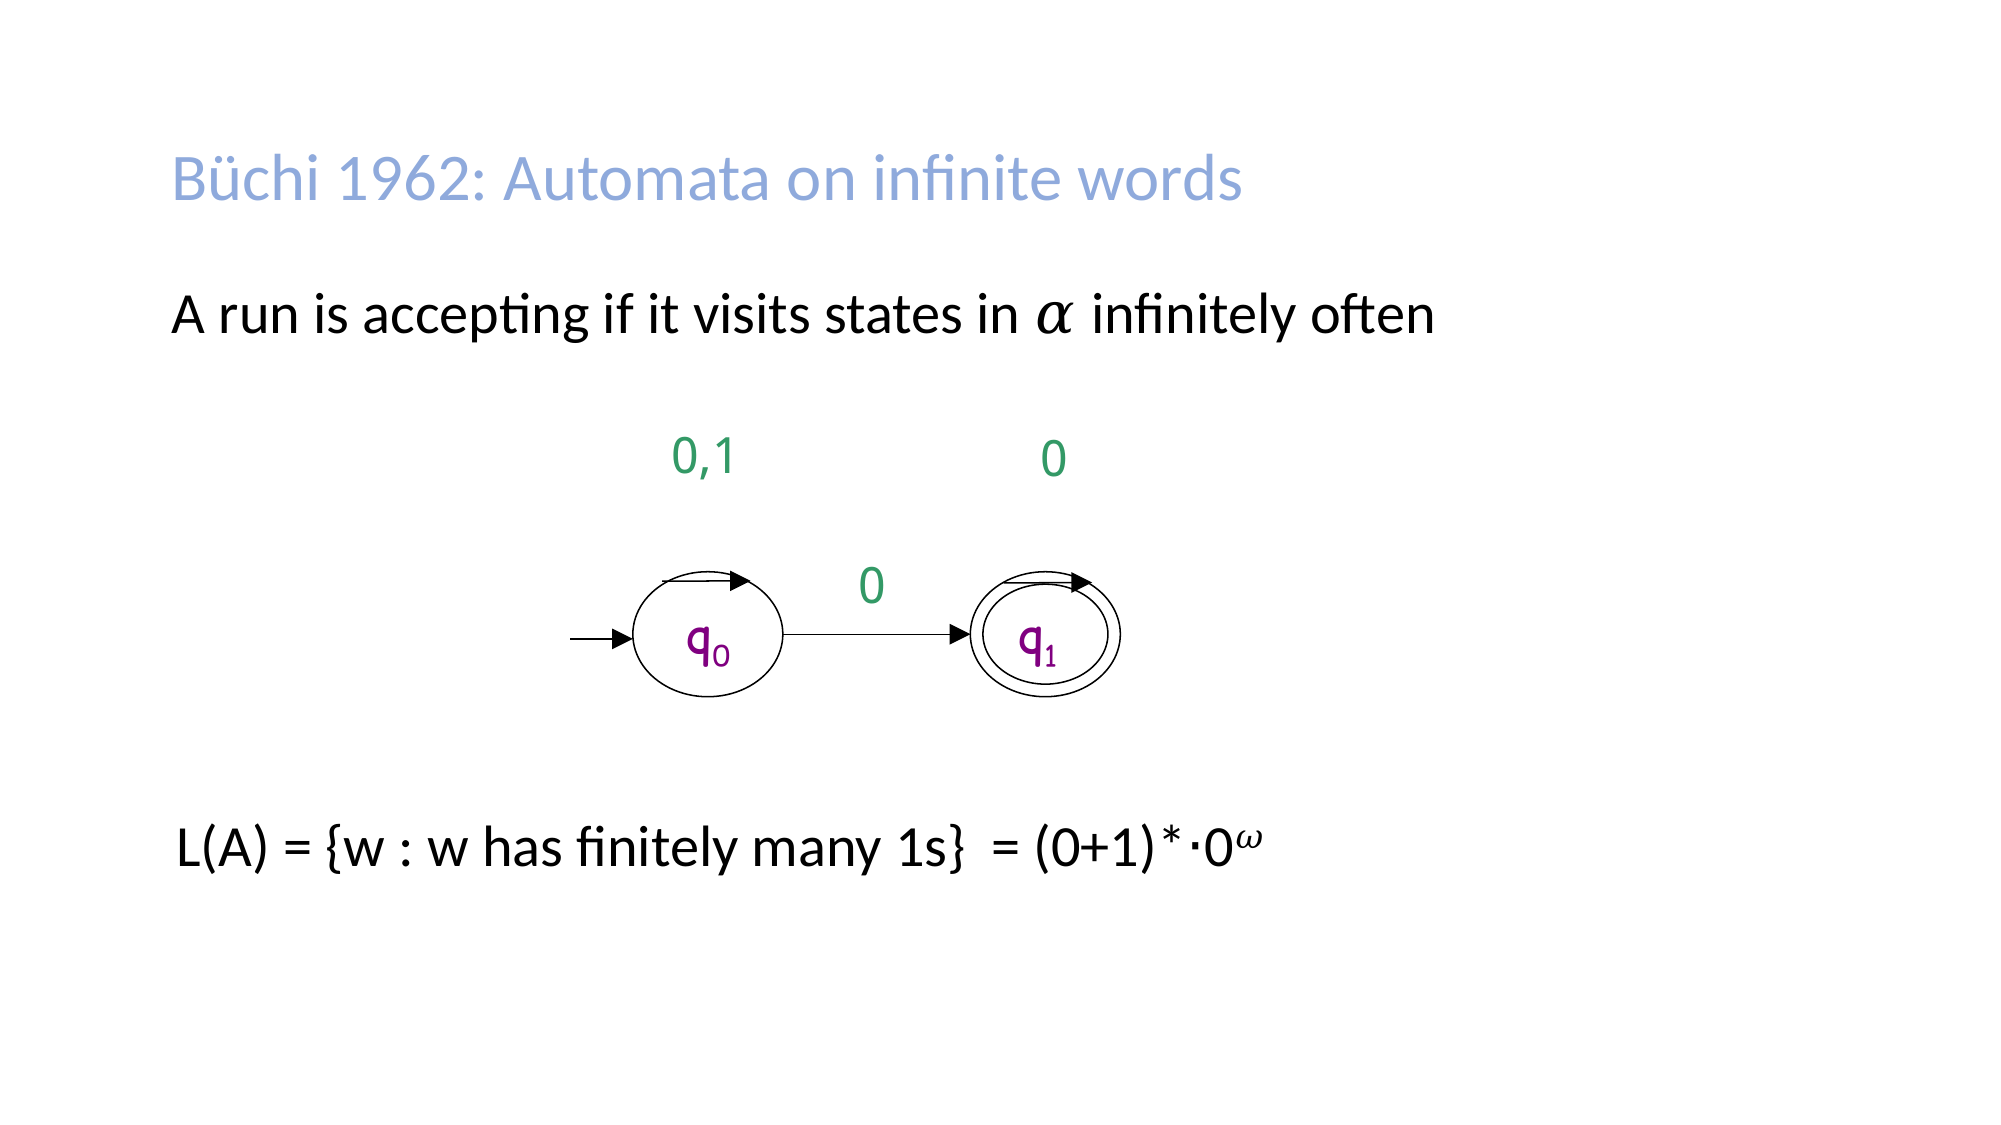

Büchi 1962: Automata on infinite words

A run is accepting if it visits states in 𝛼 infinitely often
0,1
0
0

q0
q1
L(A) = {w : w has finitely many 1s}
= (0+1)*⋅0𝜔